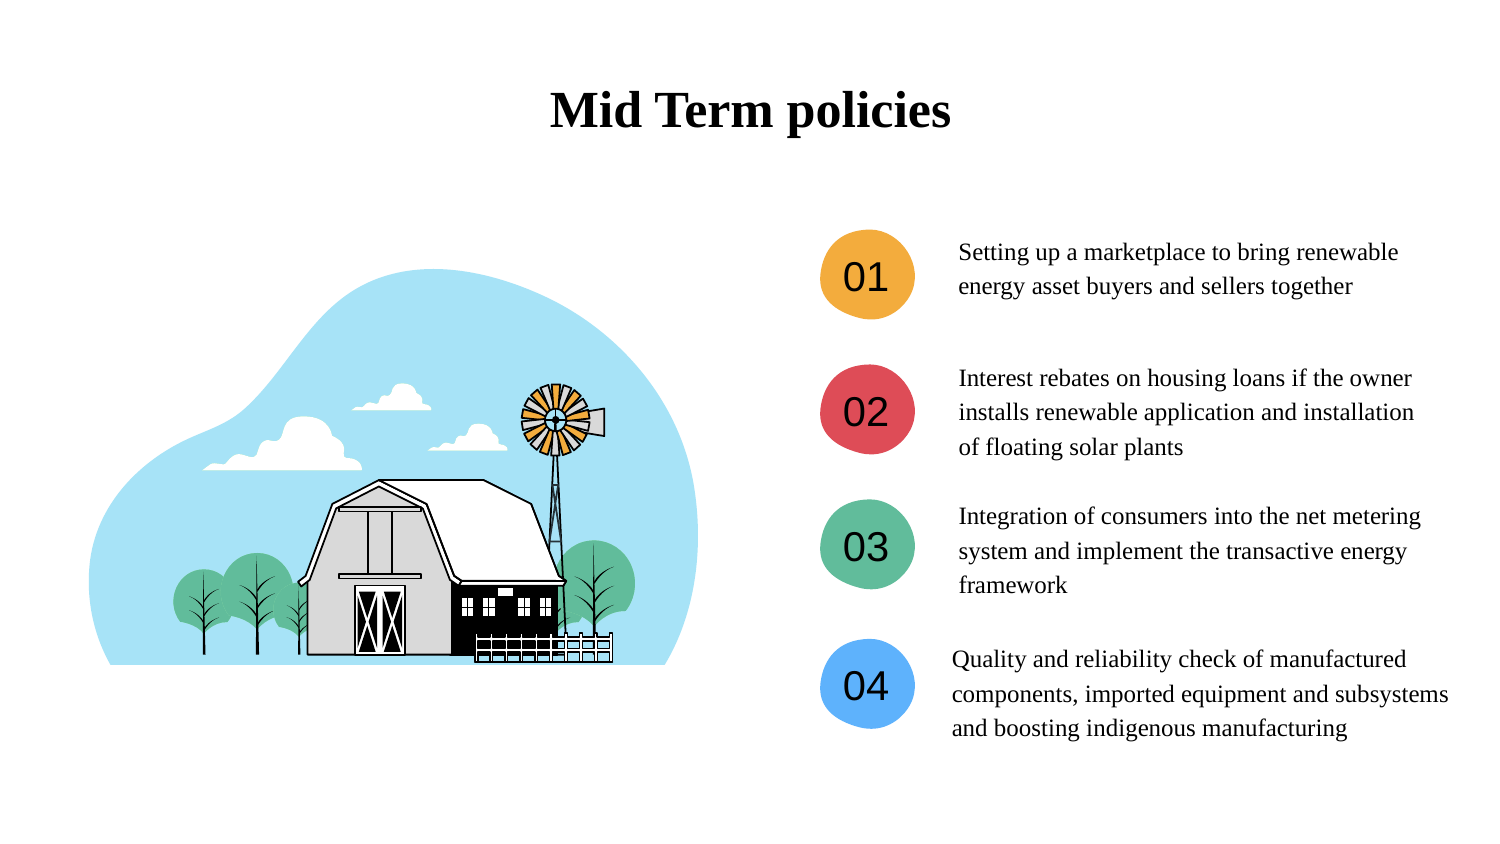

# Mid Term policies

01
Setting up a marketplace to bring renewable energy asset buyers and sellers together

02
Interest rebates on housing loans if the owner installs renewable application and installation of floating solar plants

03
Integration of consumers into the net metering system and implement the transactive energy framework

04
Quality and reliability check of manufactured components, imported equipment and subsystems and boosting indigenous manufacturing